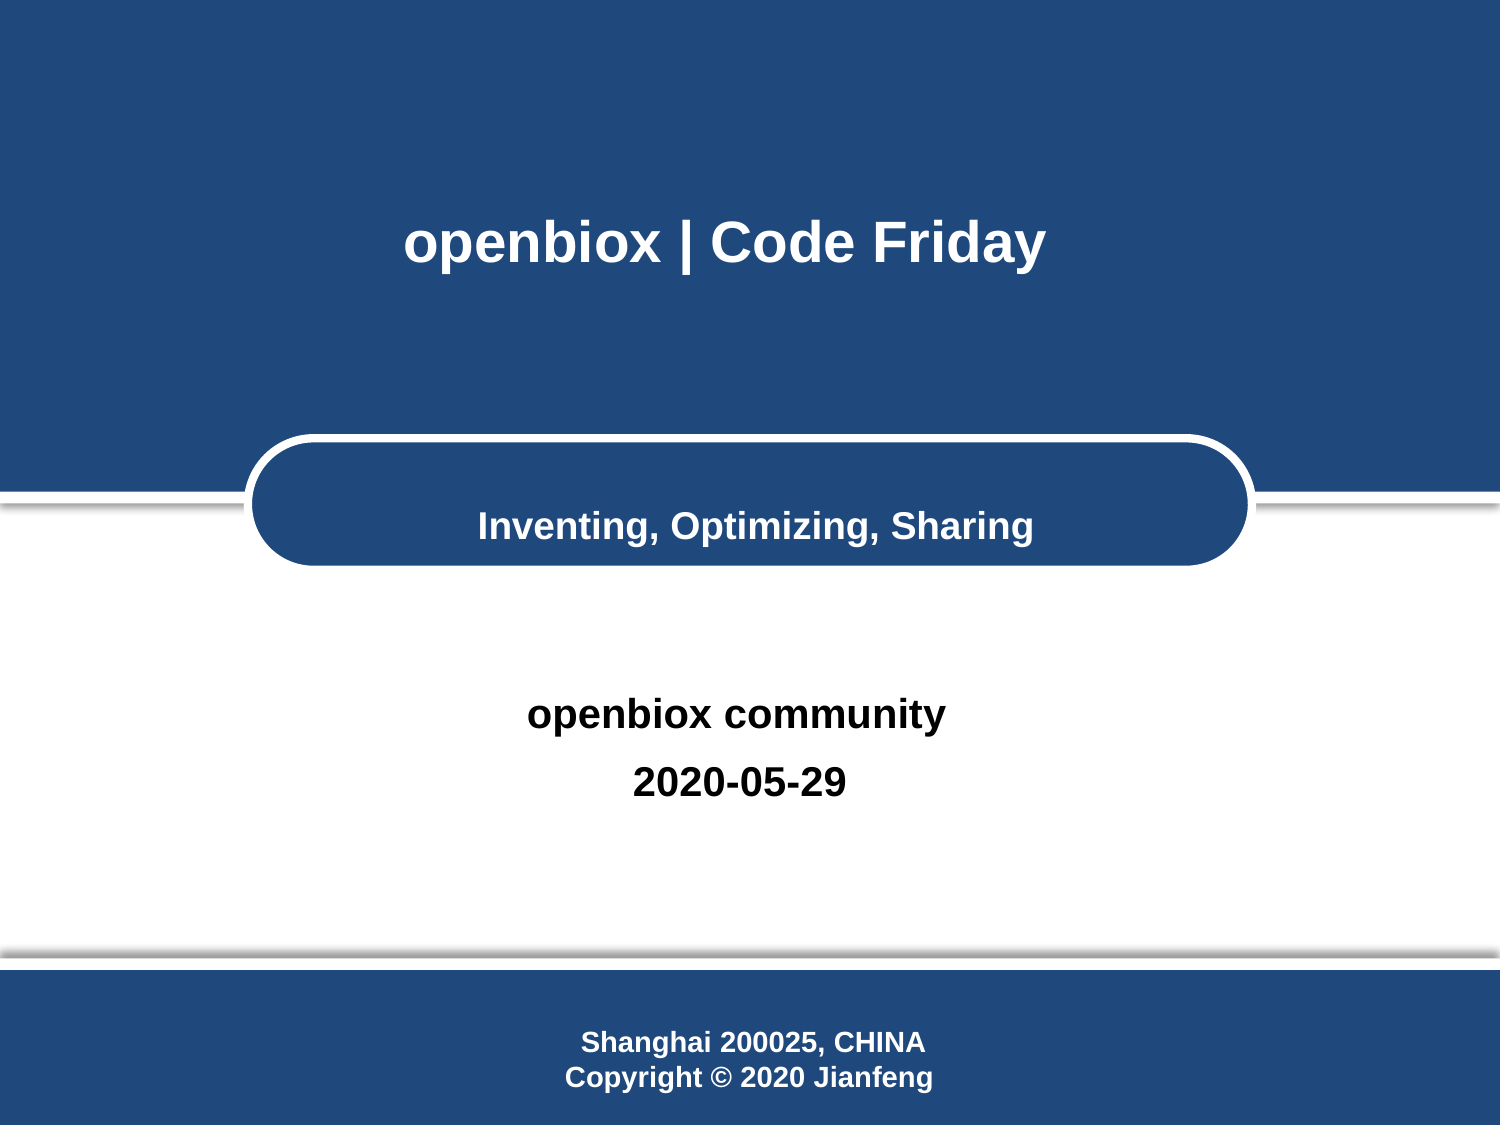

# openbiox | Code Friday

Inventing, Optimizing, Sharing

openbiox community
2020-05-29

Shanghai 200025, CHINA
Copyright © 2020 Jianfeng